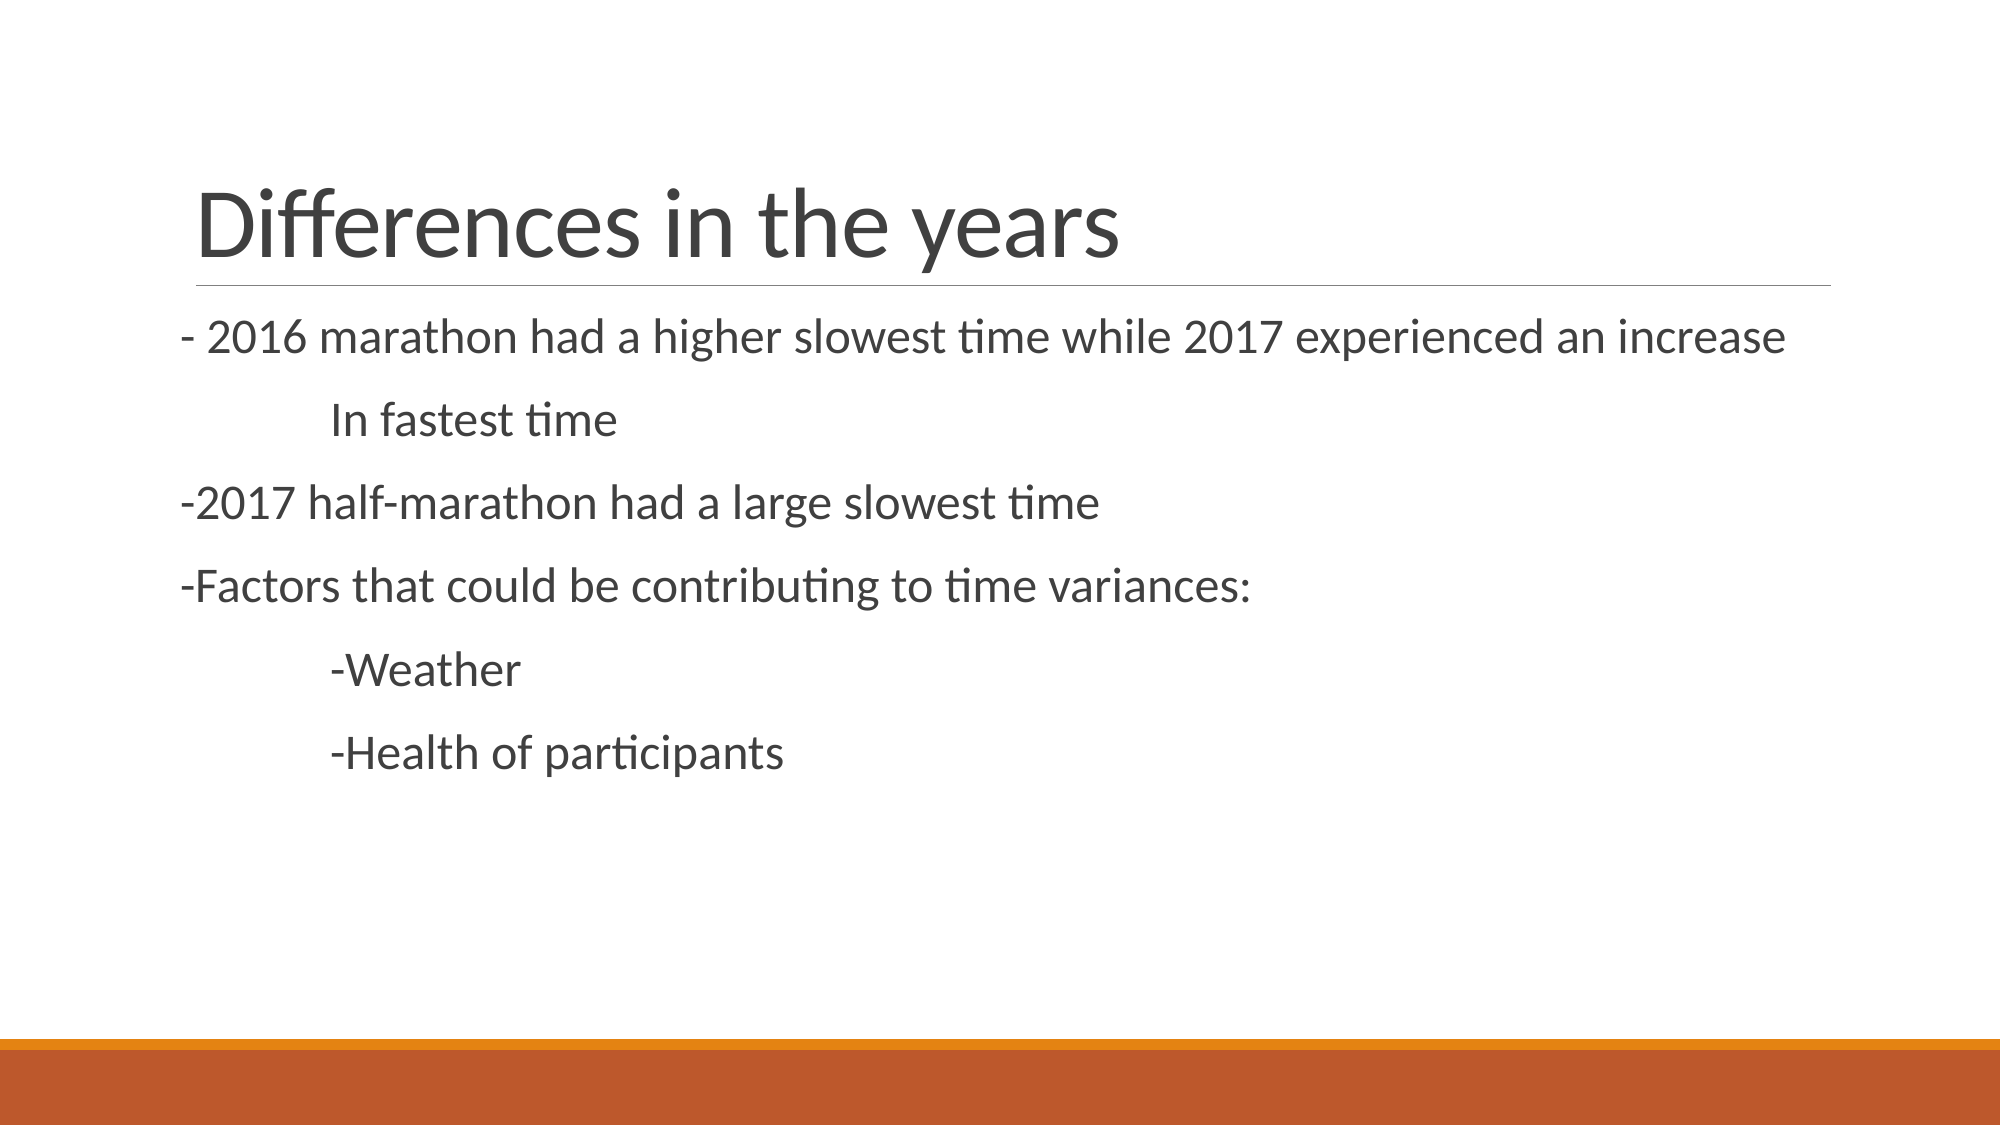

# Differences in the years
- 2016 marathon had a higher slowest time while 2017 experienced an increase
	In fastest time
-2017 half-marathon had a large slowest time
-Factors that could be contributing to time variances:
	-Weather
	-Health of participants